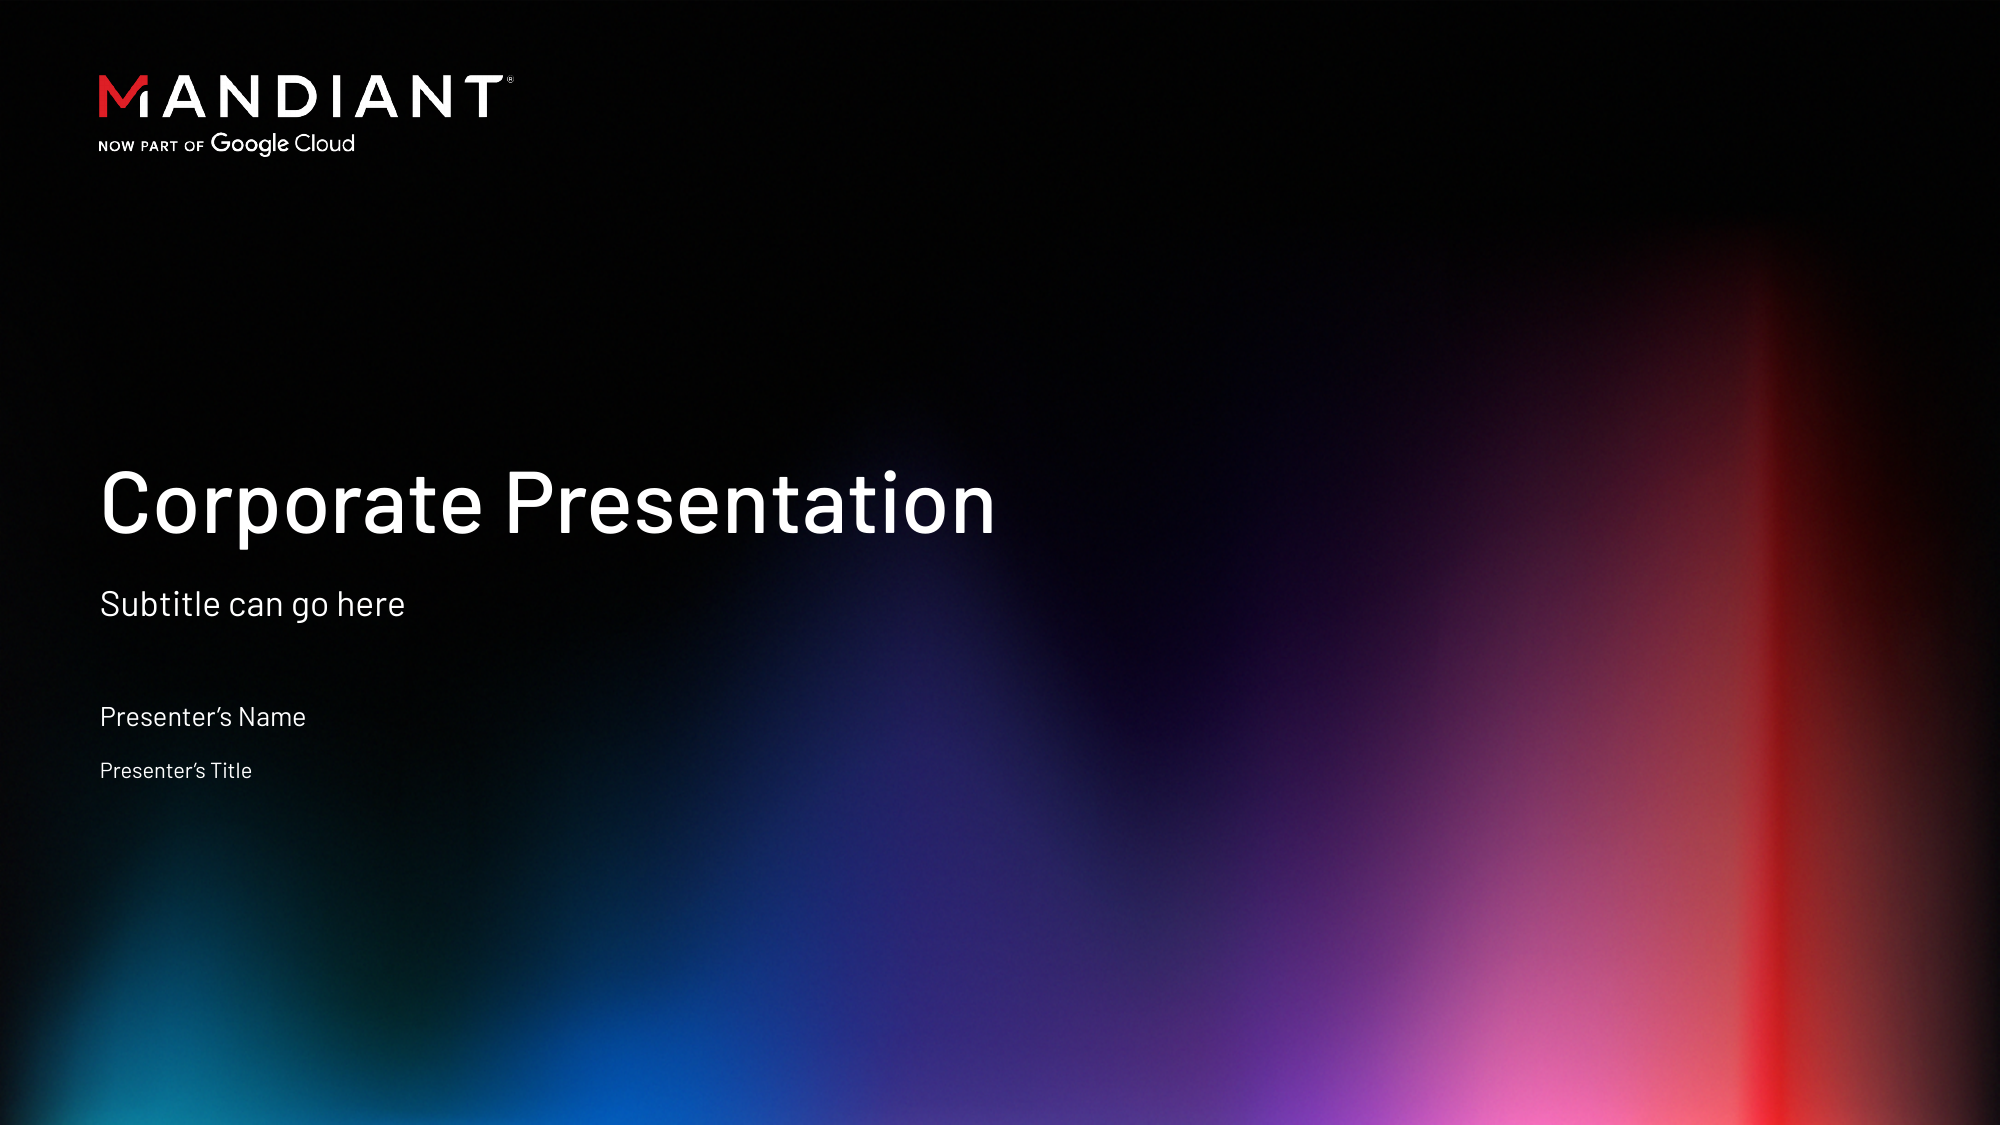

# Corporate Presentation
Subtitle can go here
Presenter’s Name
Presenter’s Title